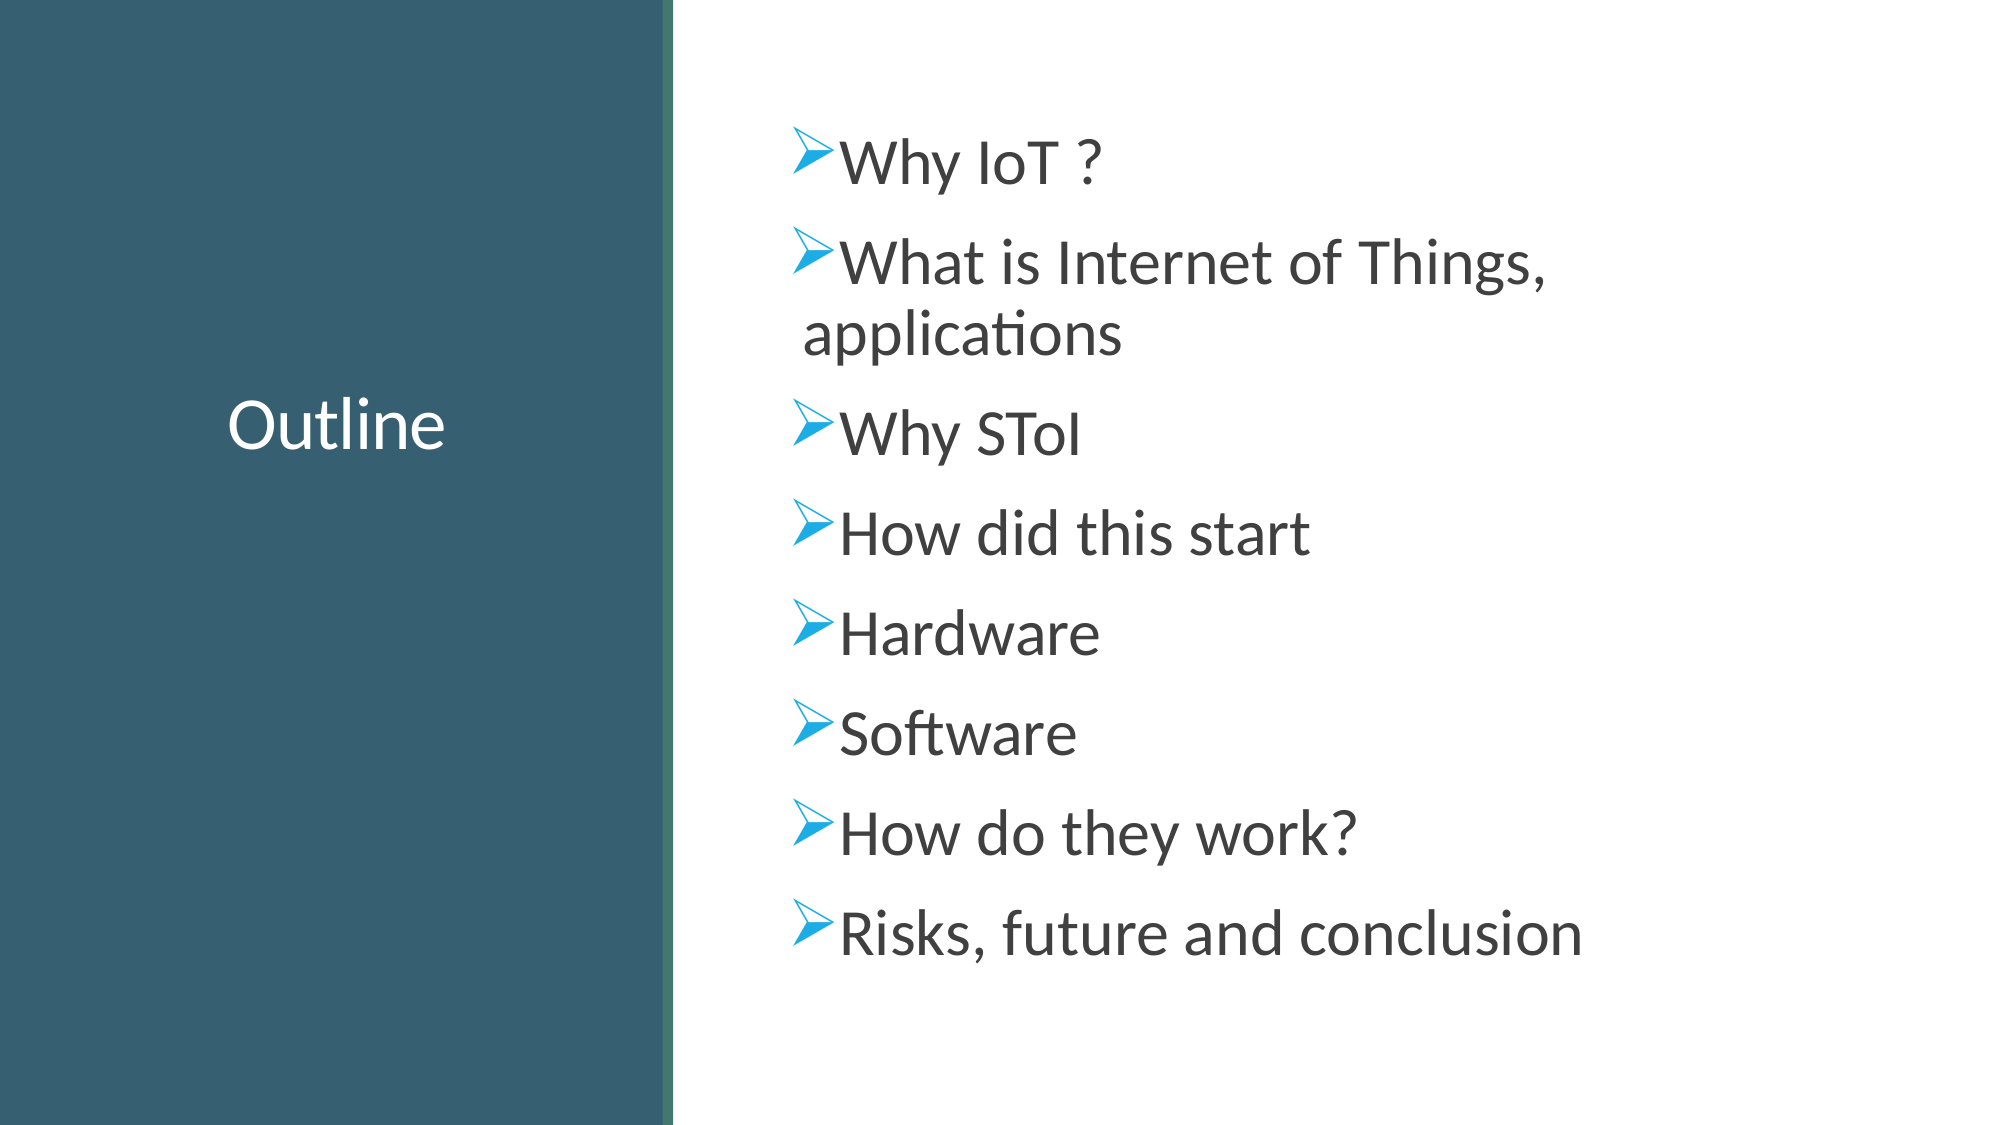

# Outline
Why IoT ?
What is Internet of Things, applications
Why SToI
How did this start
Hardware
Software
How do they work?
Risks, future and conclusion